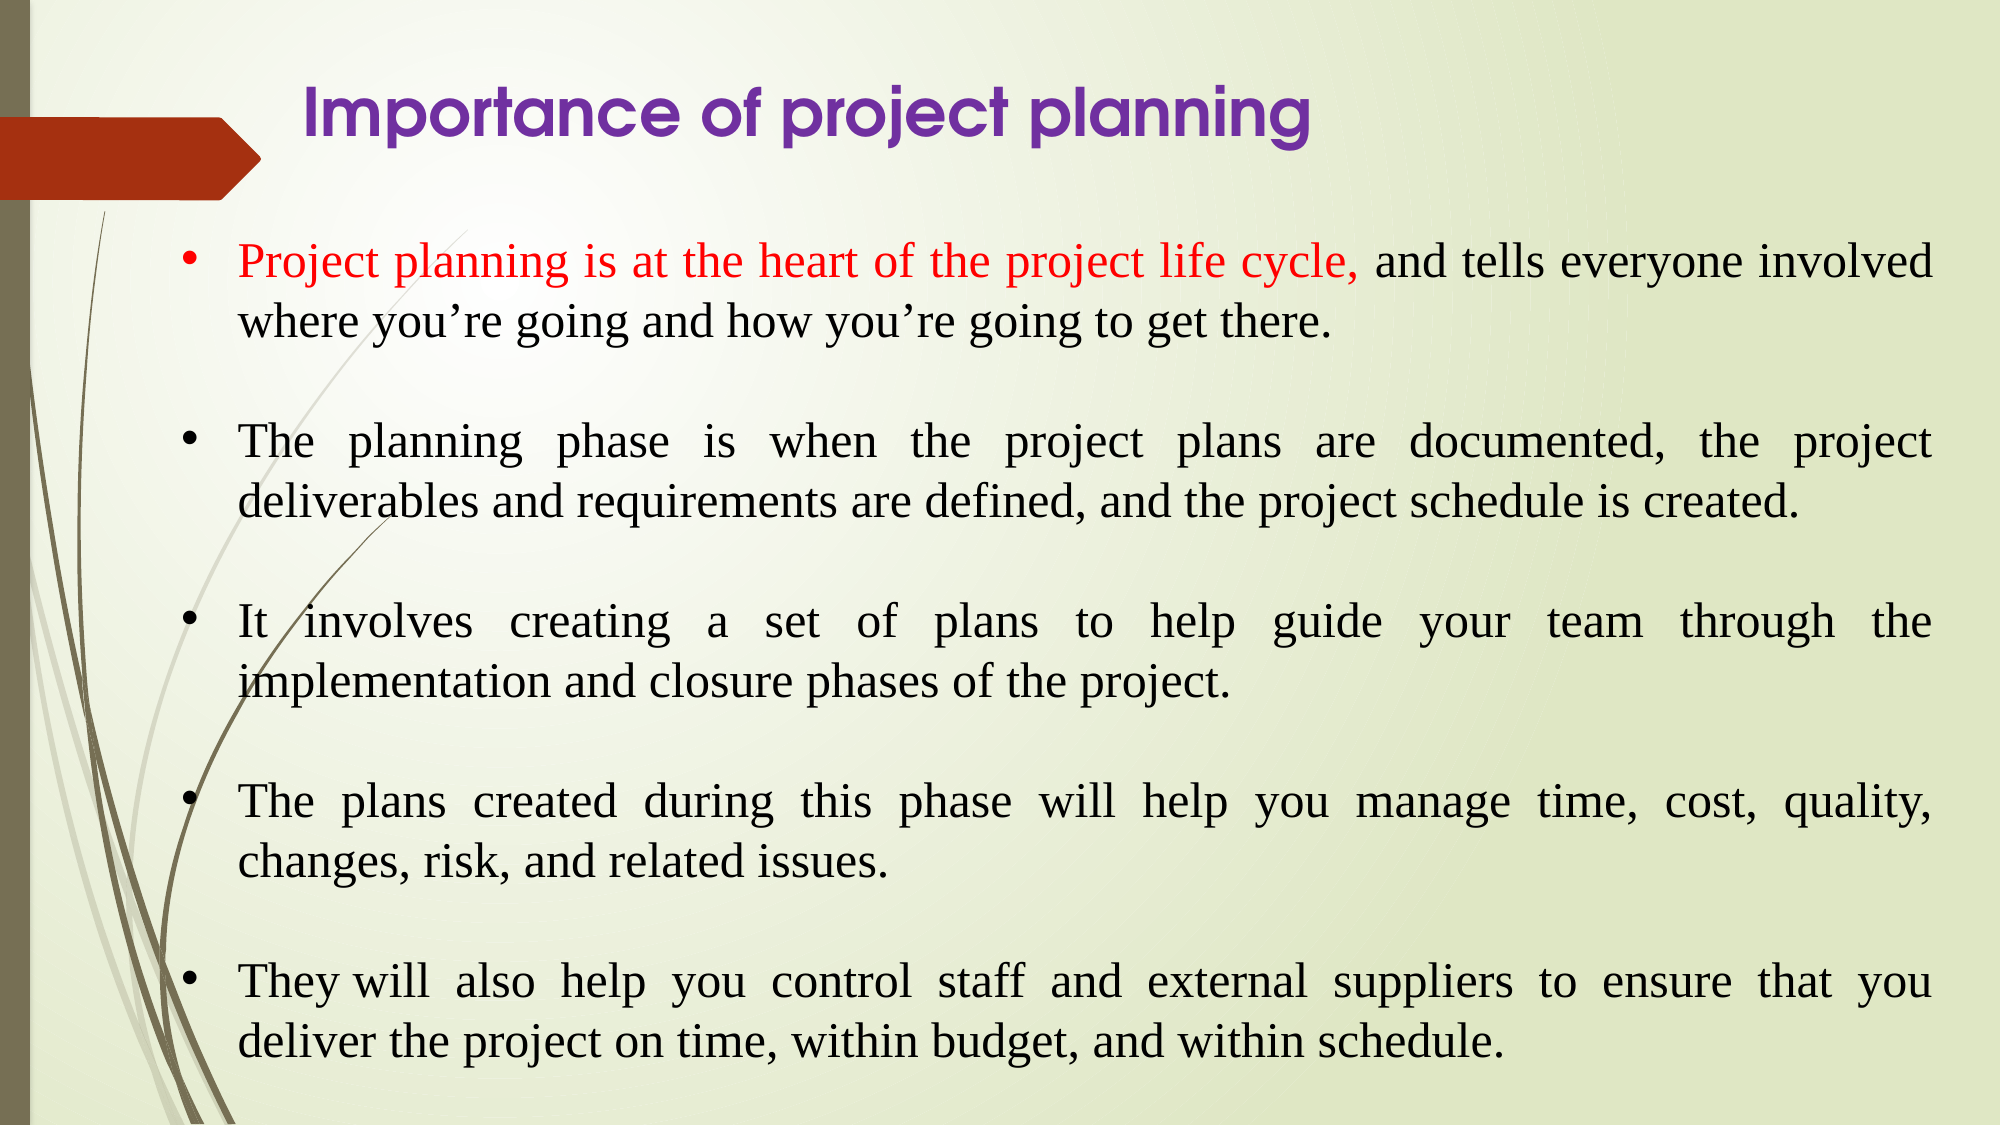

Importance of project planning
Project planning is at the heart of the project life cycle, and tells everyone involved where you’re going and how you’re going to get there.

The planning phase is when the project plans are documented, the project deliverables and requirements are defined, and the project schedule is created.

It involves creating a set of plans to help guide your team through the implementation and closure phases of the project.

The plans created during this phase will help you manage time, cost, quality, changes, risk, and related issues.

They will also help you control staff and external suppliers to ensure that you deliver the project on time, within budget, and within schedule.